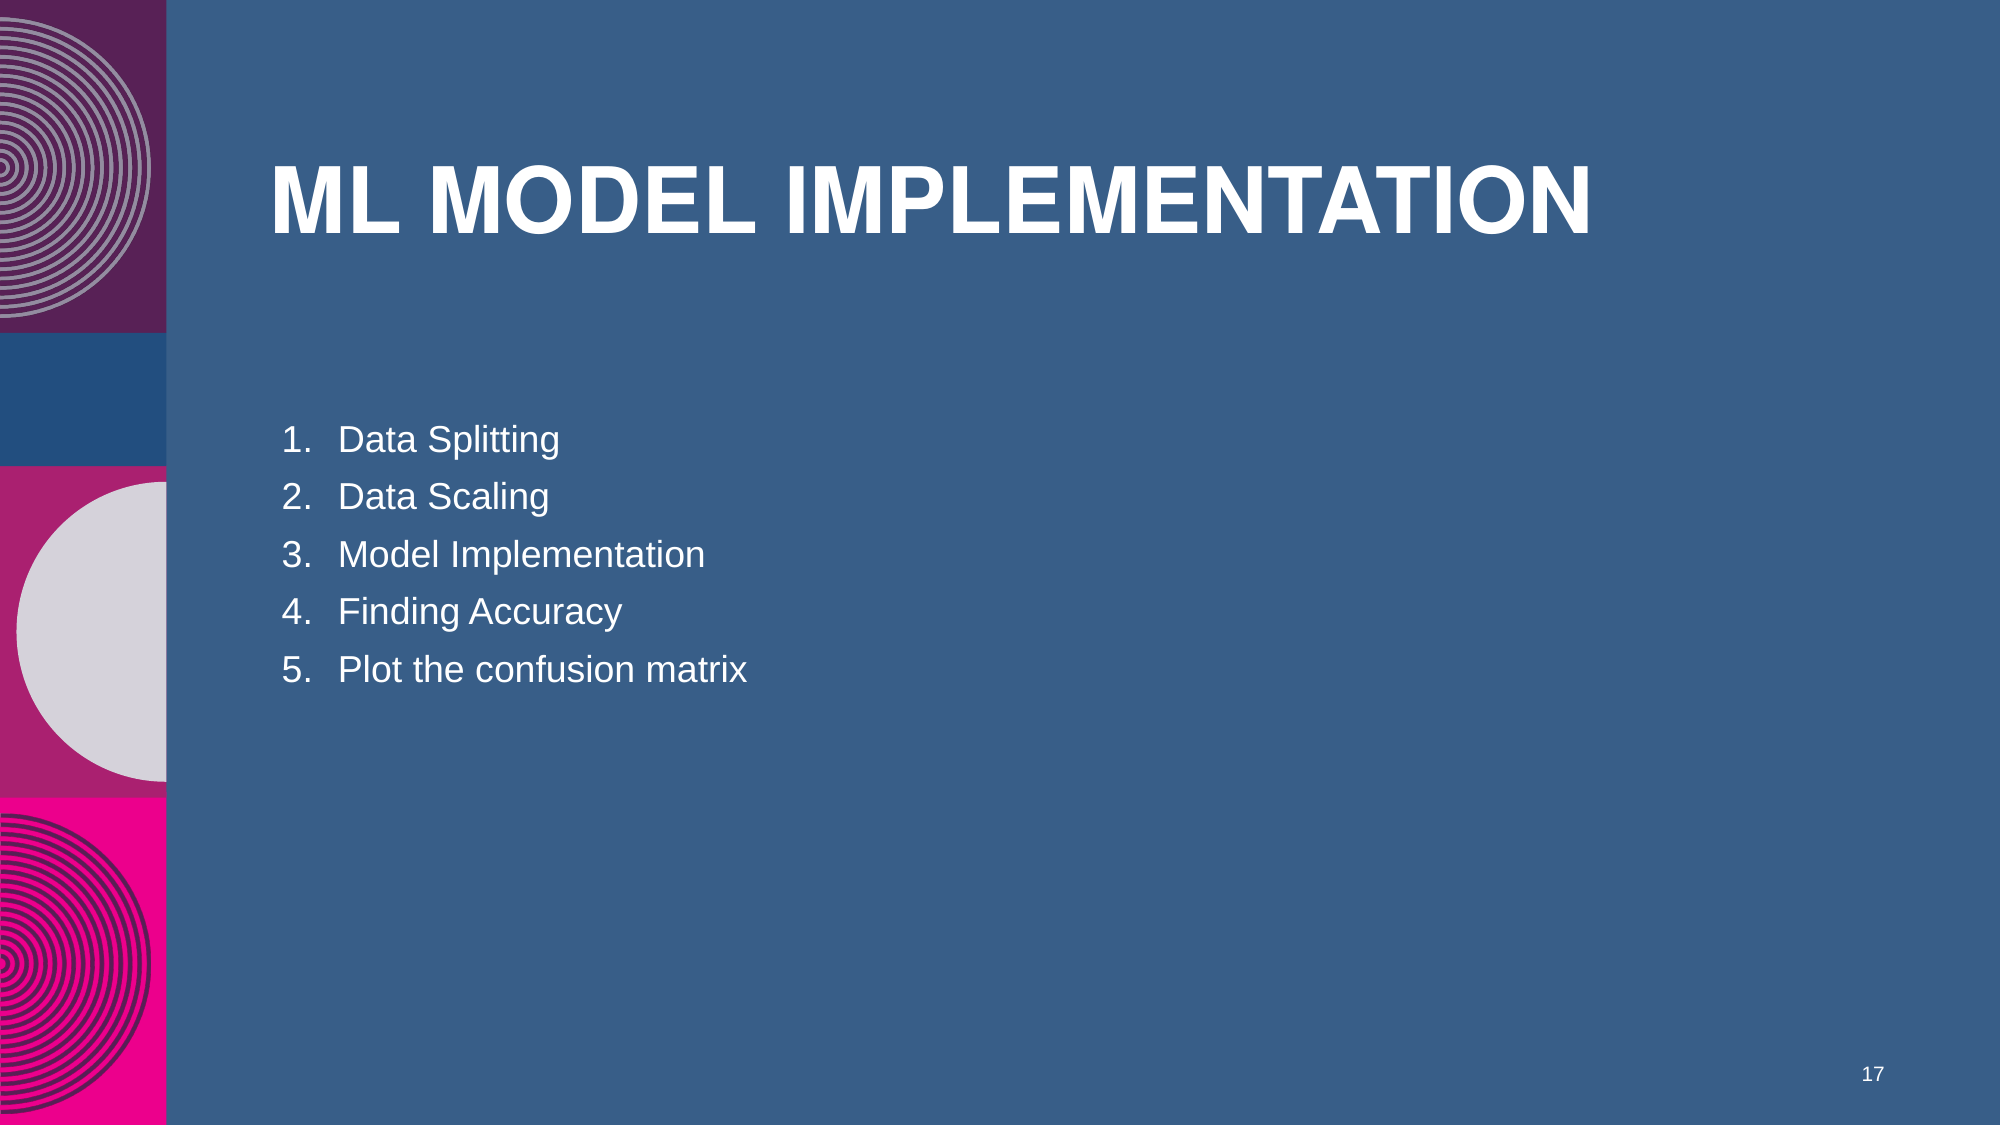

# ML Model Implementation
Data Splitting
Data Scaling
Model Implementation
Finding Accuracy
Plot the confusion matrix
17